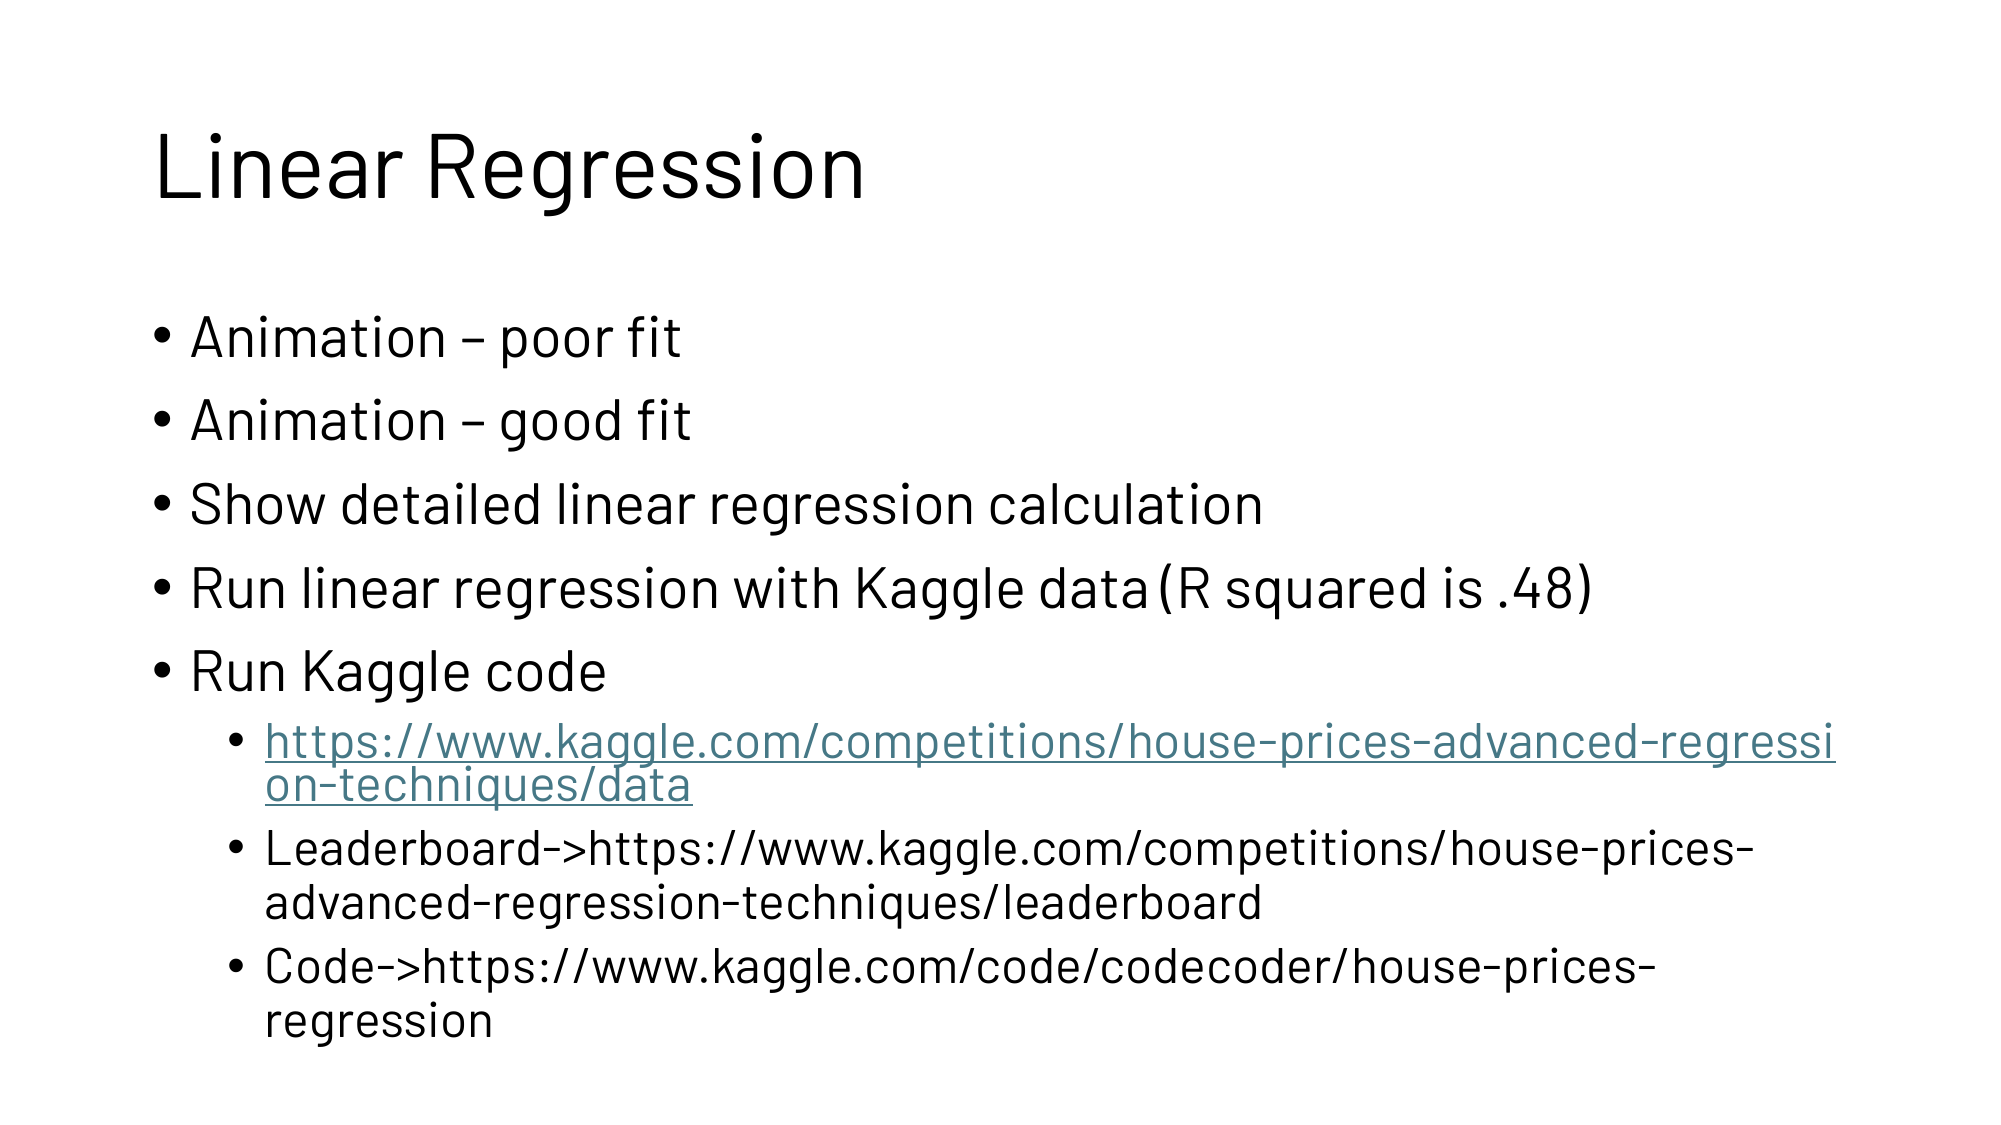

# Linear Regression
Animation – poor fit
Animation – good fit
Show detailed linear regression calculation
Run linear regression with Kaggle data (R squared is .48)
Run Kaggle code
https://www.kaggle.com/competitions/house-prices-advanced-regression-techniques/data
Leaderboard->https://www.kaggle.com/competitions/house-prices-advanced-regression-techniques/leaderboard
Code->https://www.kaggle.com/code/codecoder/house-prices-regression